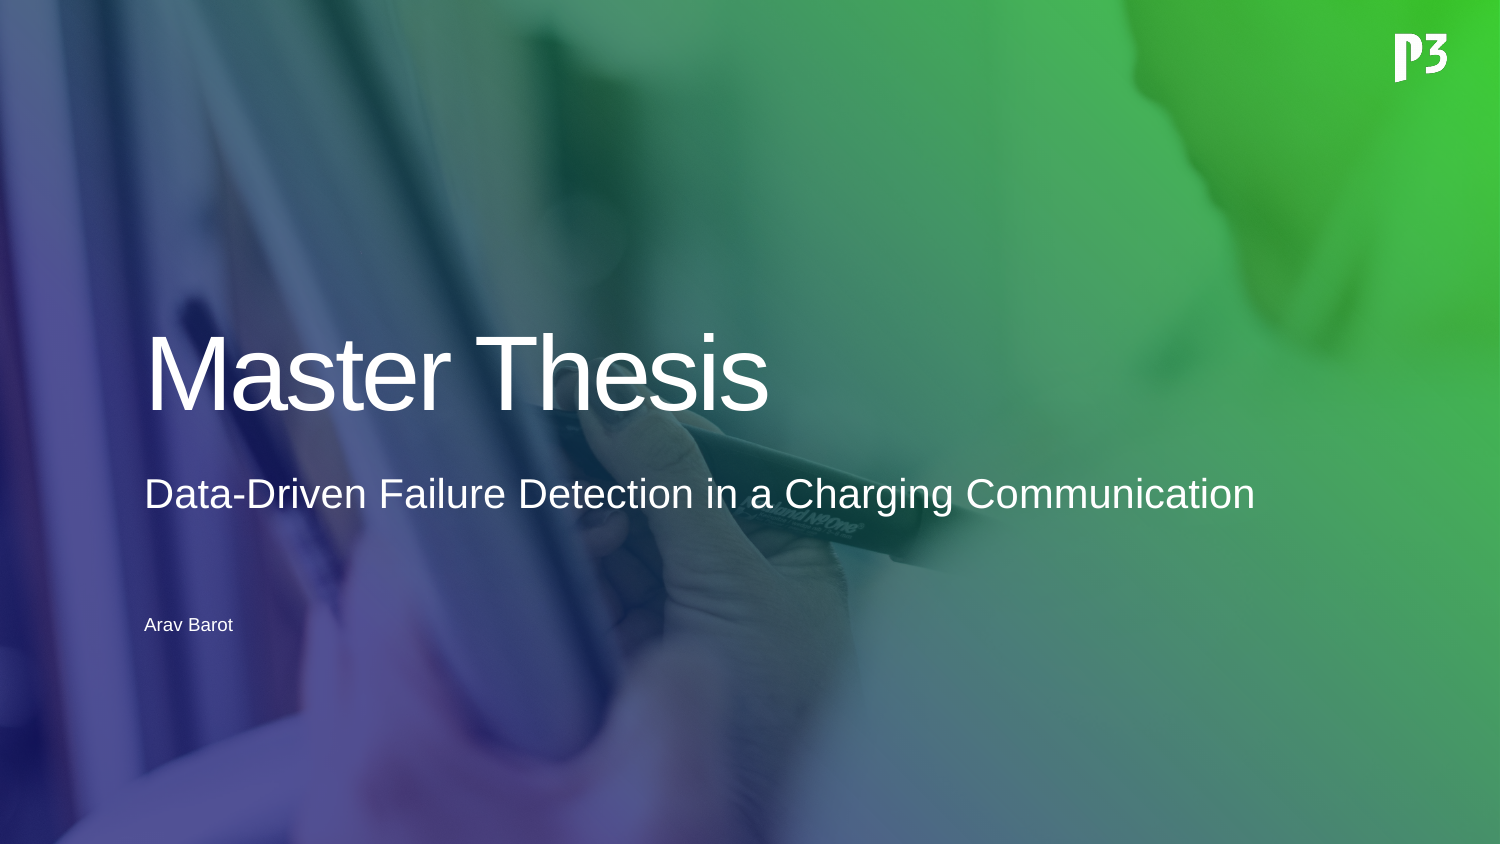

Master Thesis
Data-Driven Failure Detection in a Charging Communication

Arav Barot